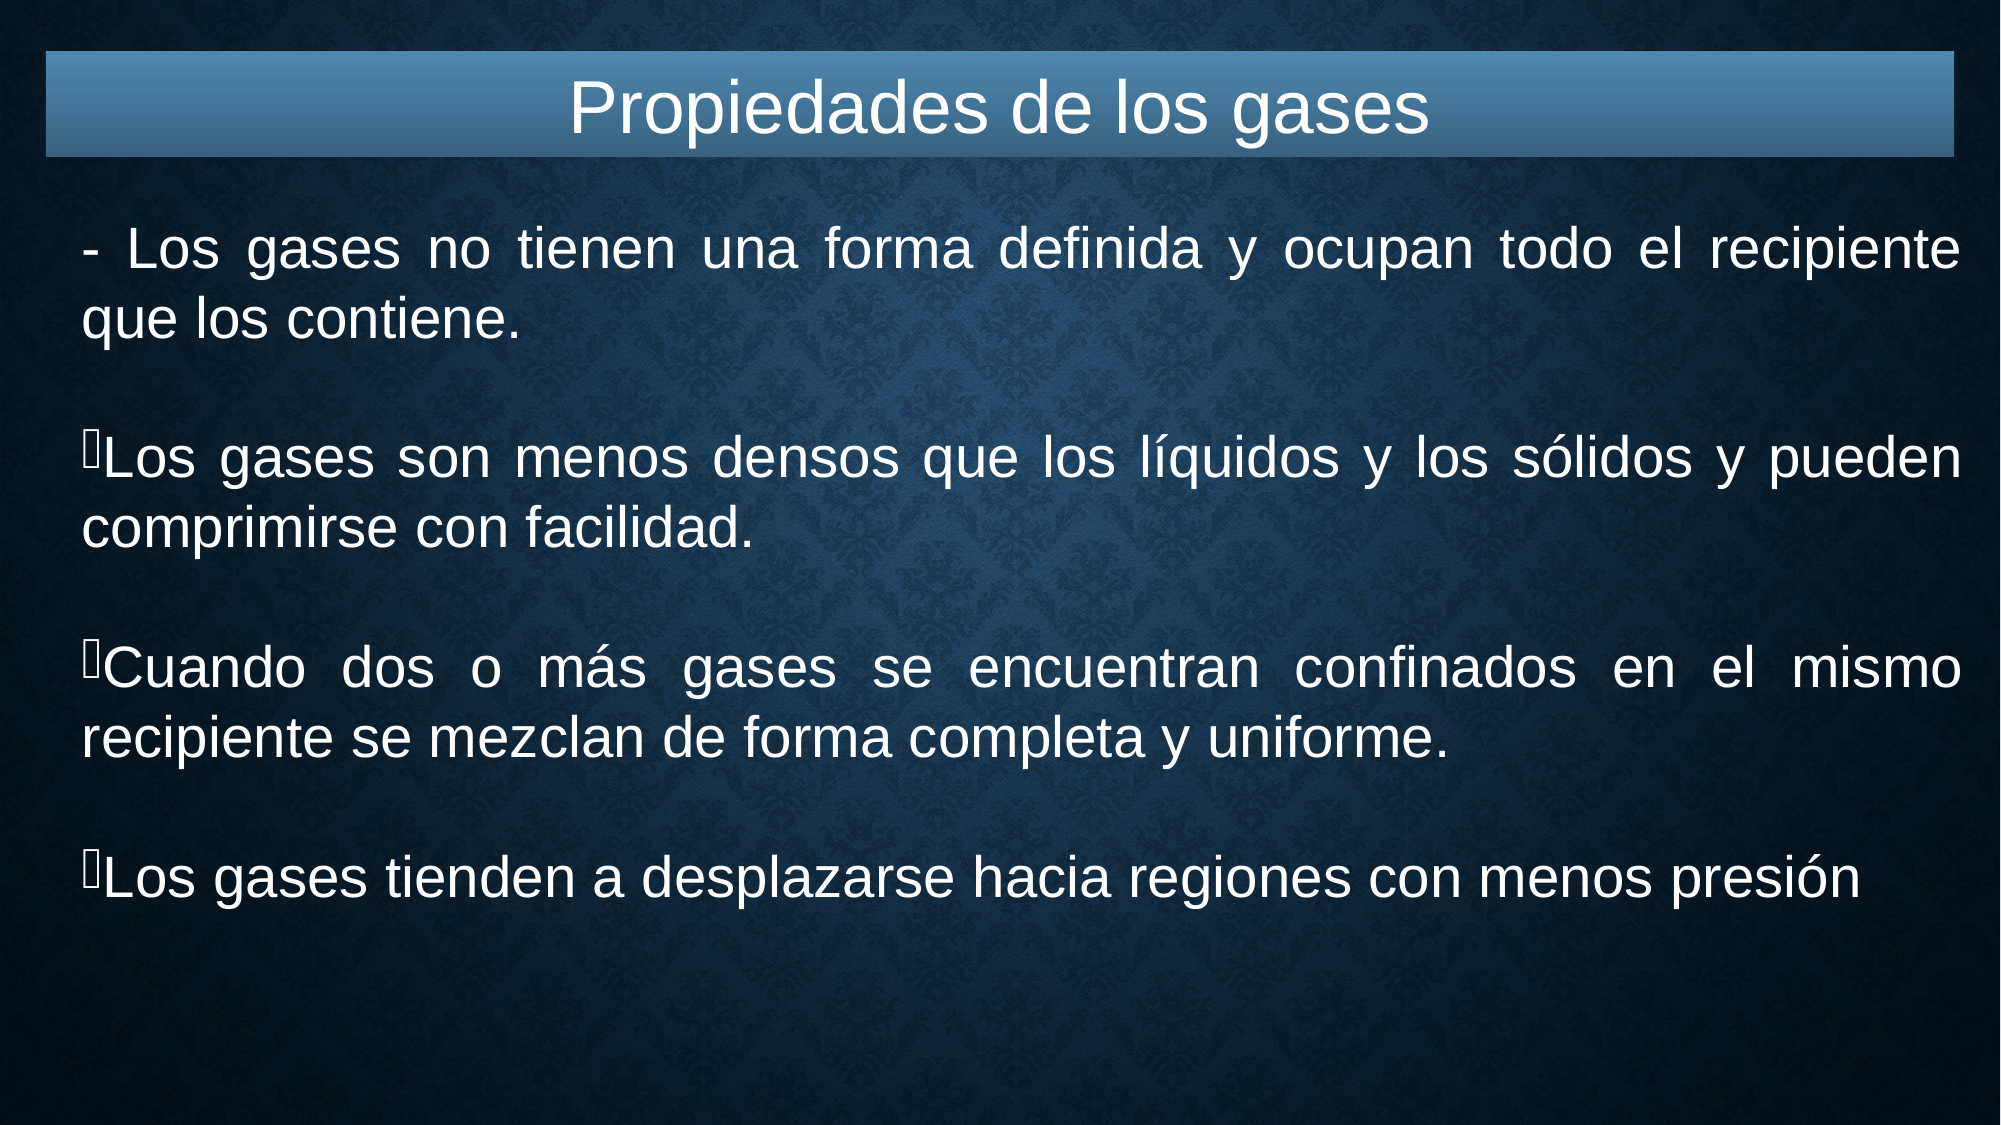

Propiedades de los gases
- Los gases no tienen una forma definida y ocupan todo el recipiente que los contiene.

Los gases son menos densos que los líquidos y los sólidos y pueden comprimirse con facilidad.

Cuando dos o más gases se encuentran confinados en el mismo recipiente se mezclan de forma completa y uniforme.

Los gases tienden a desplazarse hacia regiones con menos presión